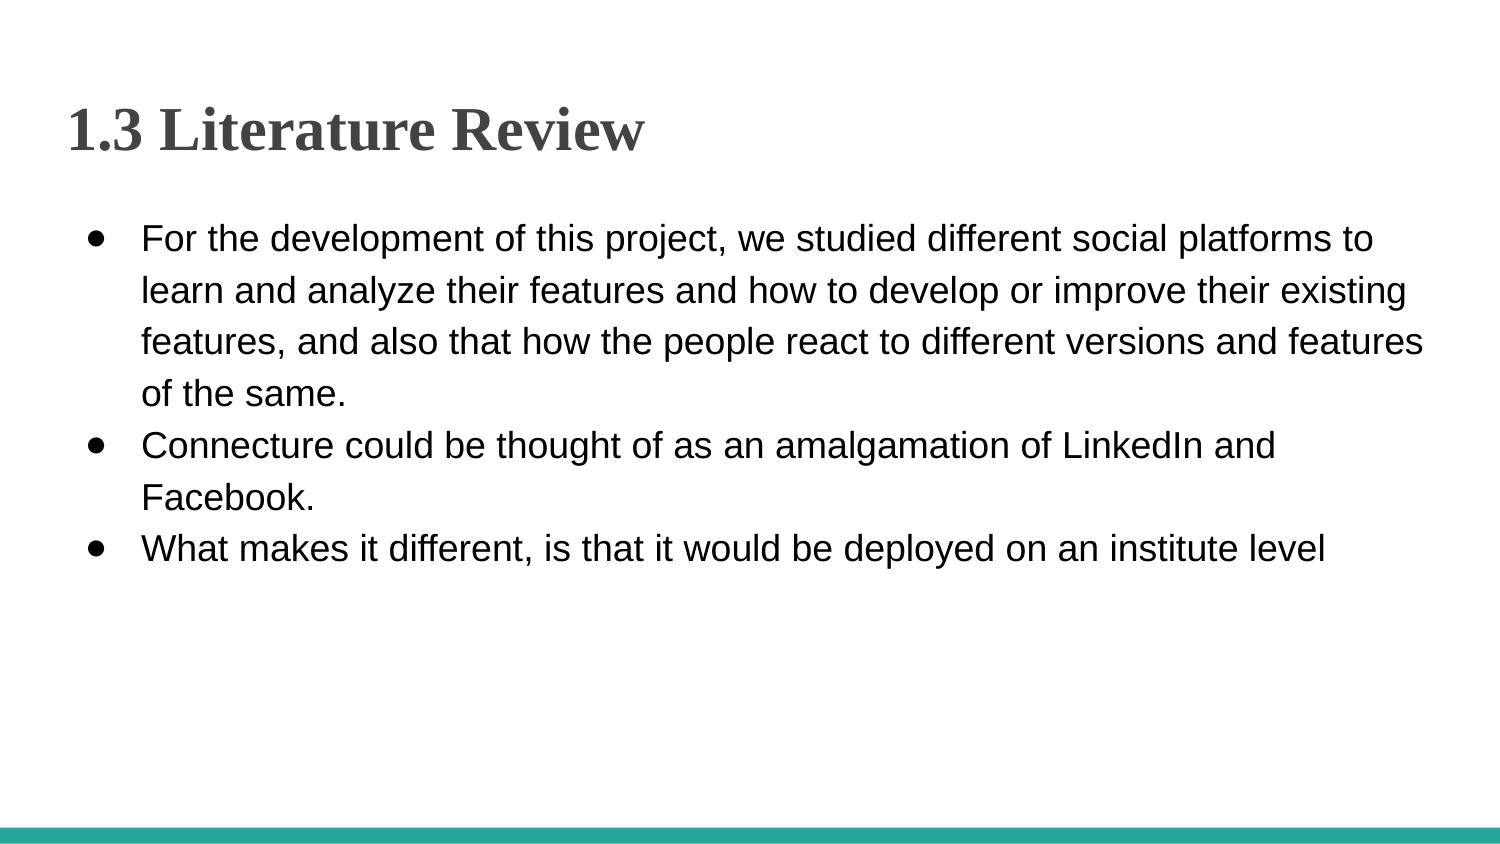

# 1.3 Literature Review
For the development of this project, we studied different social platforms to learn and analyze their features and how to develop or improve their existing features, and also that how the people react to different versions and features of the same.
Connecture could be thought of as an amalgamation of LinkedIn and Facebook.
What makes it different, is that it would be deployed on an institute level